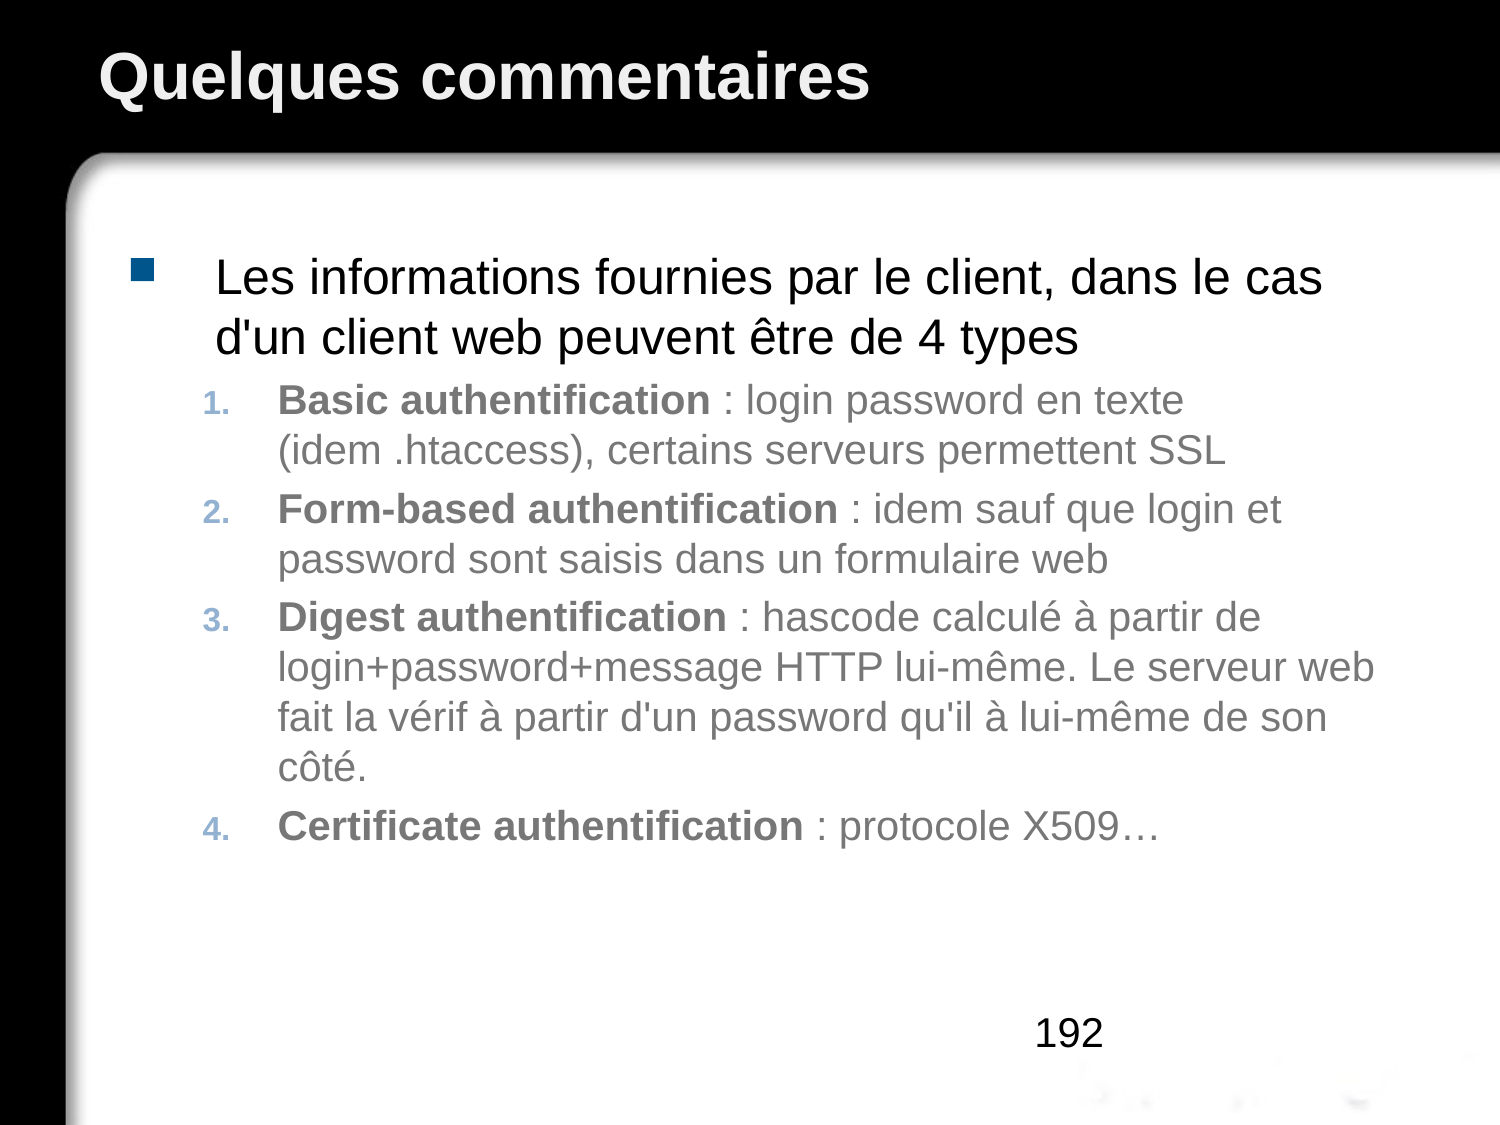

# Quelques commentaires
Les informations fournies par le client, dans le cas d'un client web peuvent être de 4 types
Basic authentification : login password en texte (idem .htaccess), certains serveurs permettent SSL
Form-based authentification : idem sauf que login et password sont saisis dans un formulaire web
Digest authentification : hascode calculé à partir de login+password+message HTTP lui-même. Le serveur web fait la vérif à partir d'un password qu'il à lui-même de son côté.
Certificate authentification : protocole X509…